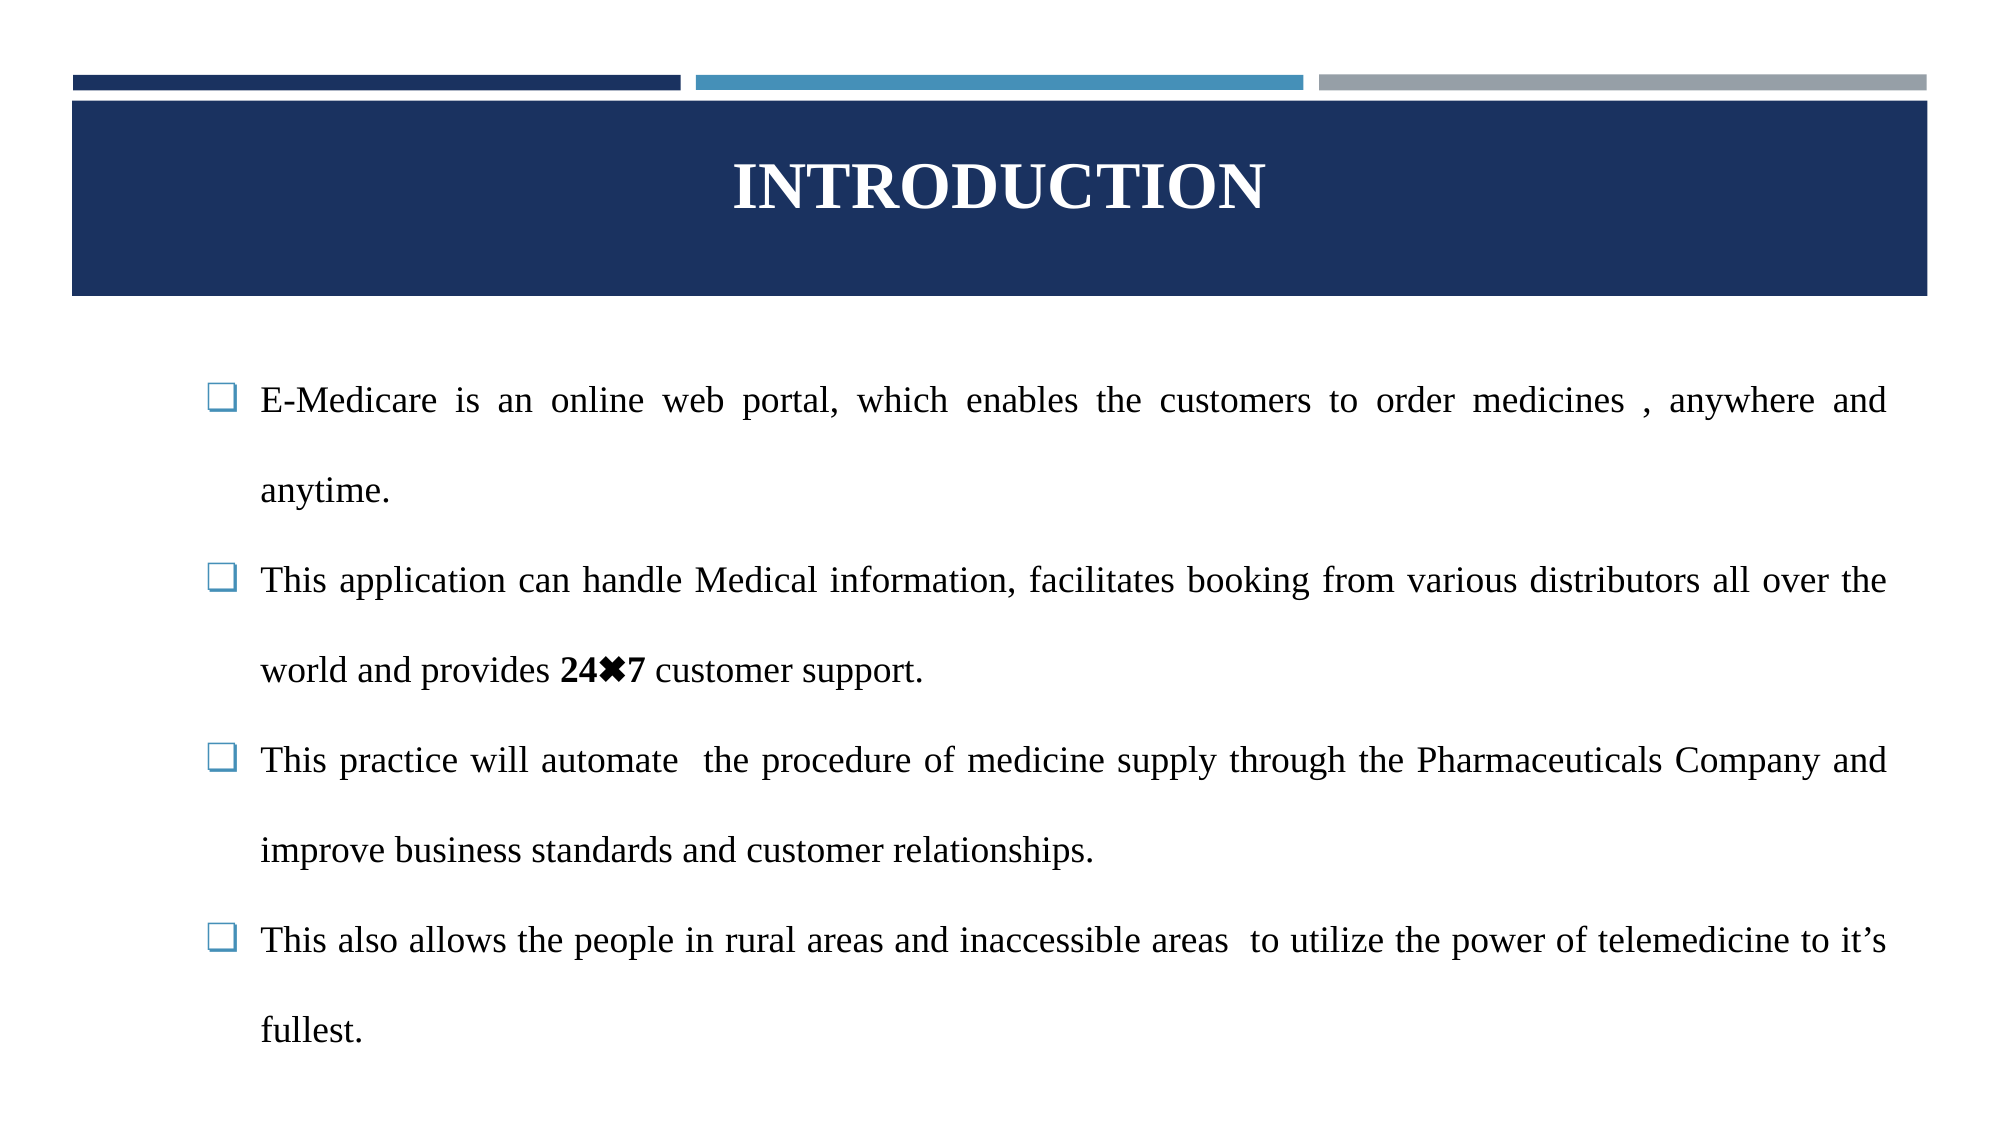

# INTRODUCTION
E-Medicare is an online web portal, which enables the customers to order medicines , anywhere and anytime.
This application can handle Medical information, facilitates booking from various distributors all over the world and provides 24✖7 customer support.
This practice will automate  the procedure of medicine supply through the Pharmaceuticals Company and improve business standards and customer relationships.
This also allows the people in rural areas and inaccessible areas  to utilize the power of telemedicine to it’s fullest.